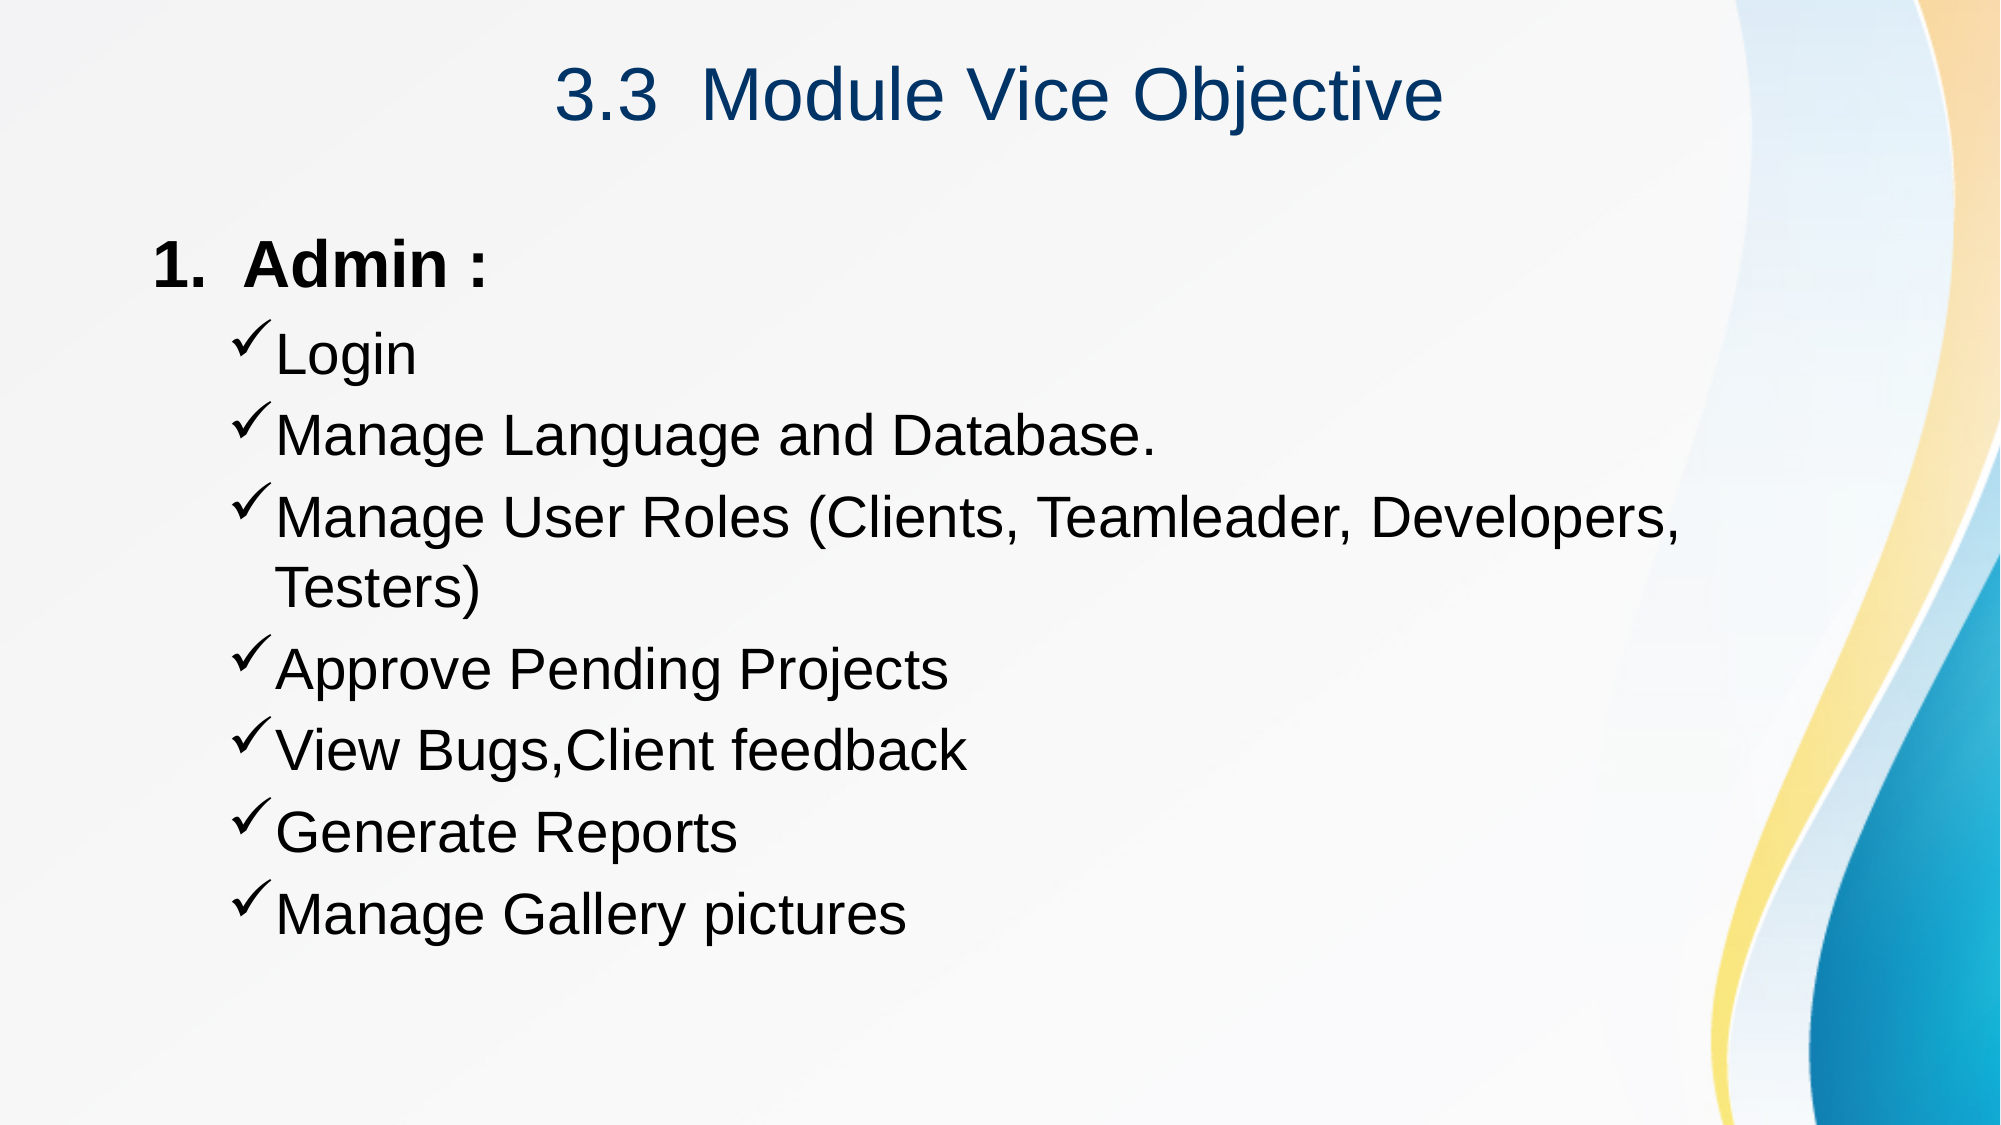

3.3  Module Vice Objective
1.  Admin :
Login
Manage Language and Database.
Manage User Roles (Clients, Teamleader, Developers, Testers)
Approve Pending Projects
View Bugs,Client feedback
Generate Reports
Manage Gallery pictures